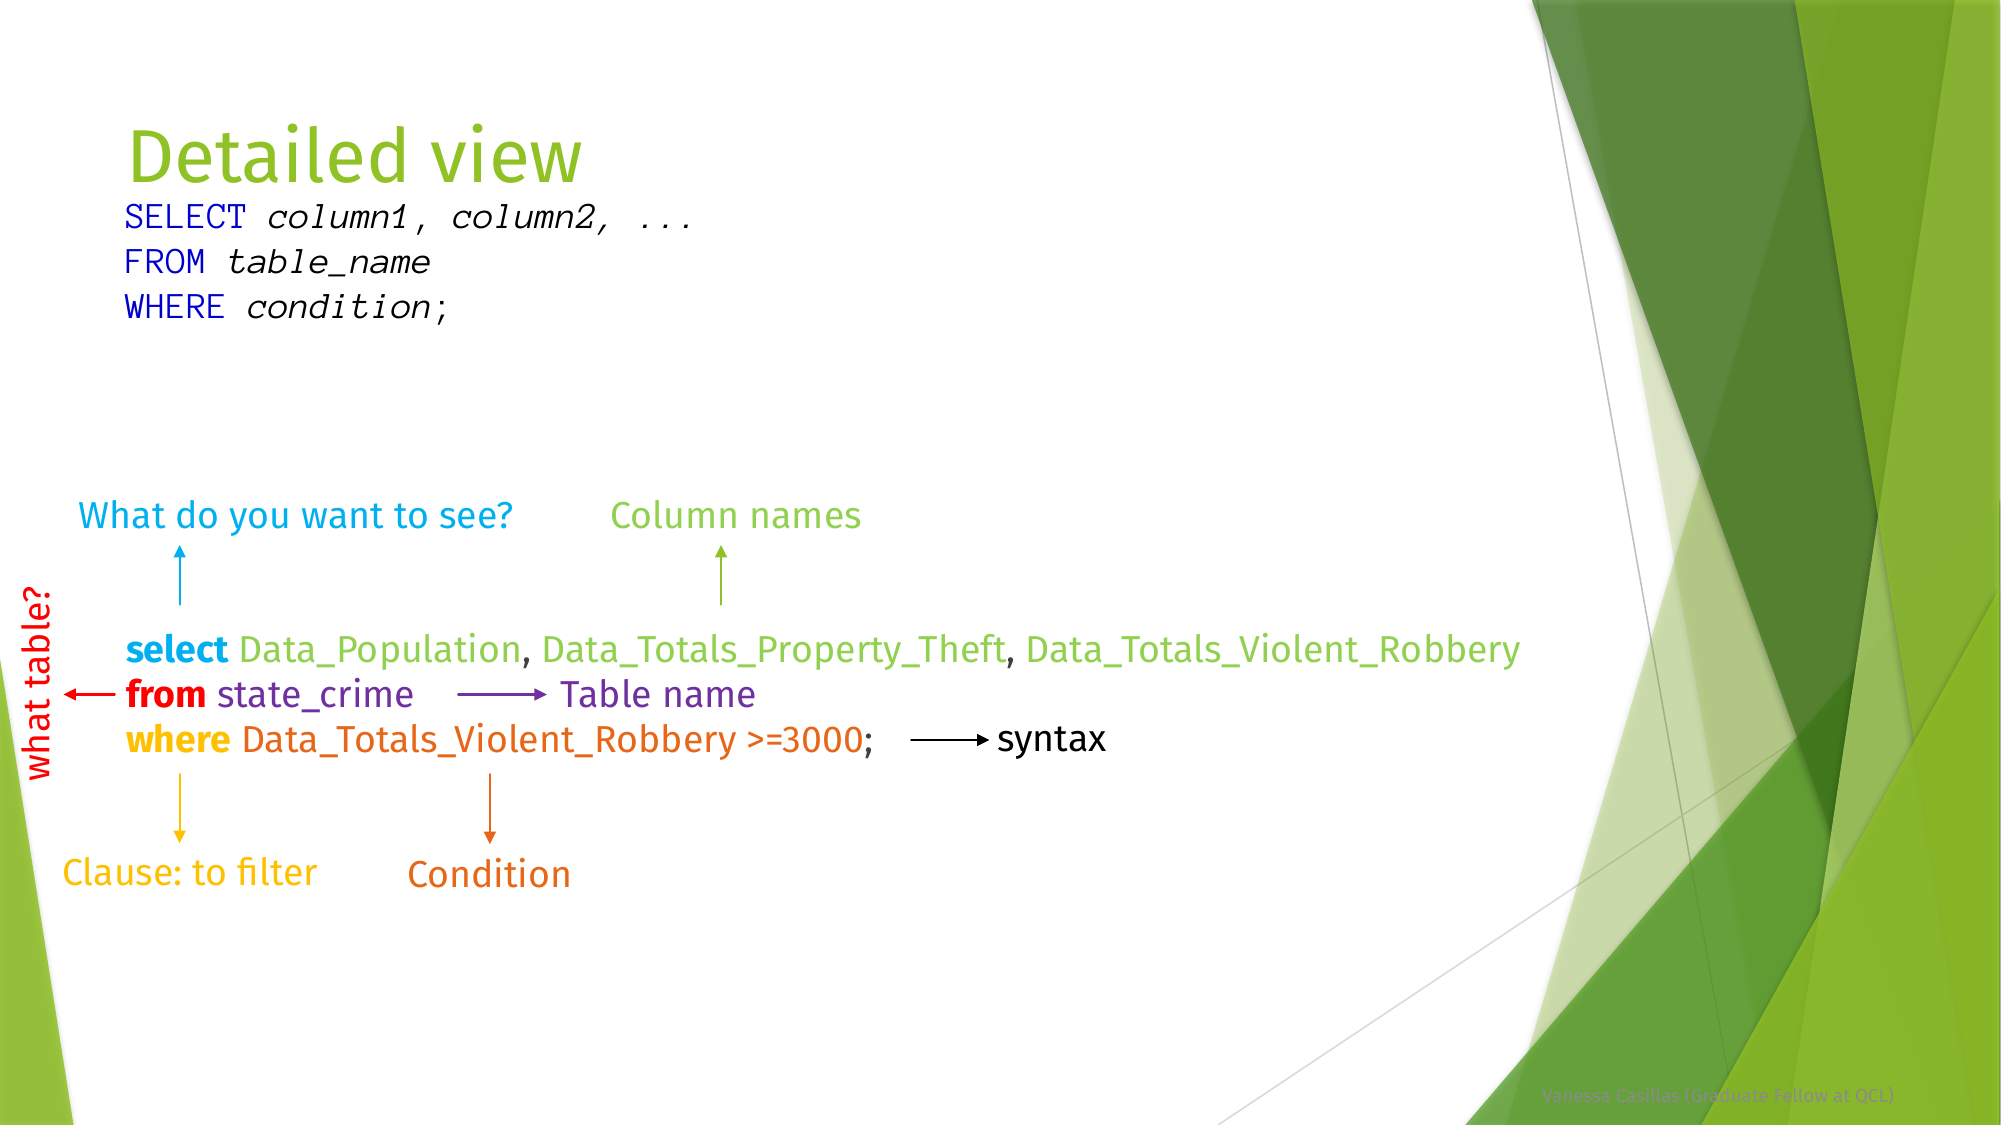

# Detailed view
SELECT column1, column2, ...
FROM table_name
WHERE condition;

select Data_Population, Data_Totals_Property_Theft, Data_Totals_Violent_Robbery 
from state_crime
where Data_Totals_Violent_Robbery >=3000;

What do you want to see?
Column names
what table?
Table name
syntax
Clause: to filter
Condition
Vanessa Casillas (Graduate Fellow at QCL)